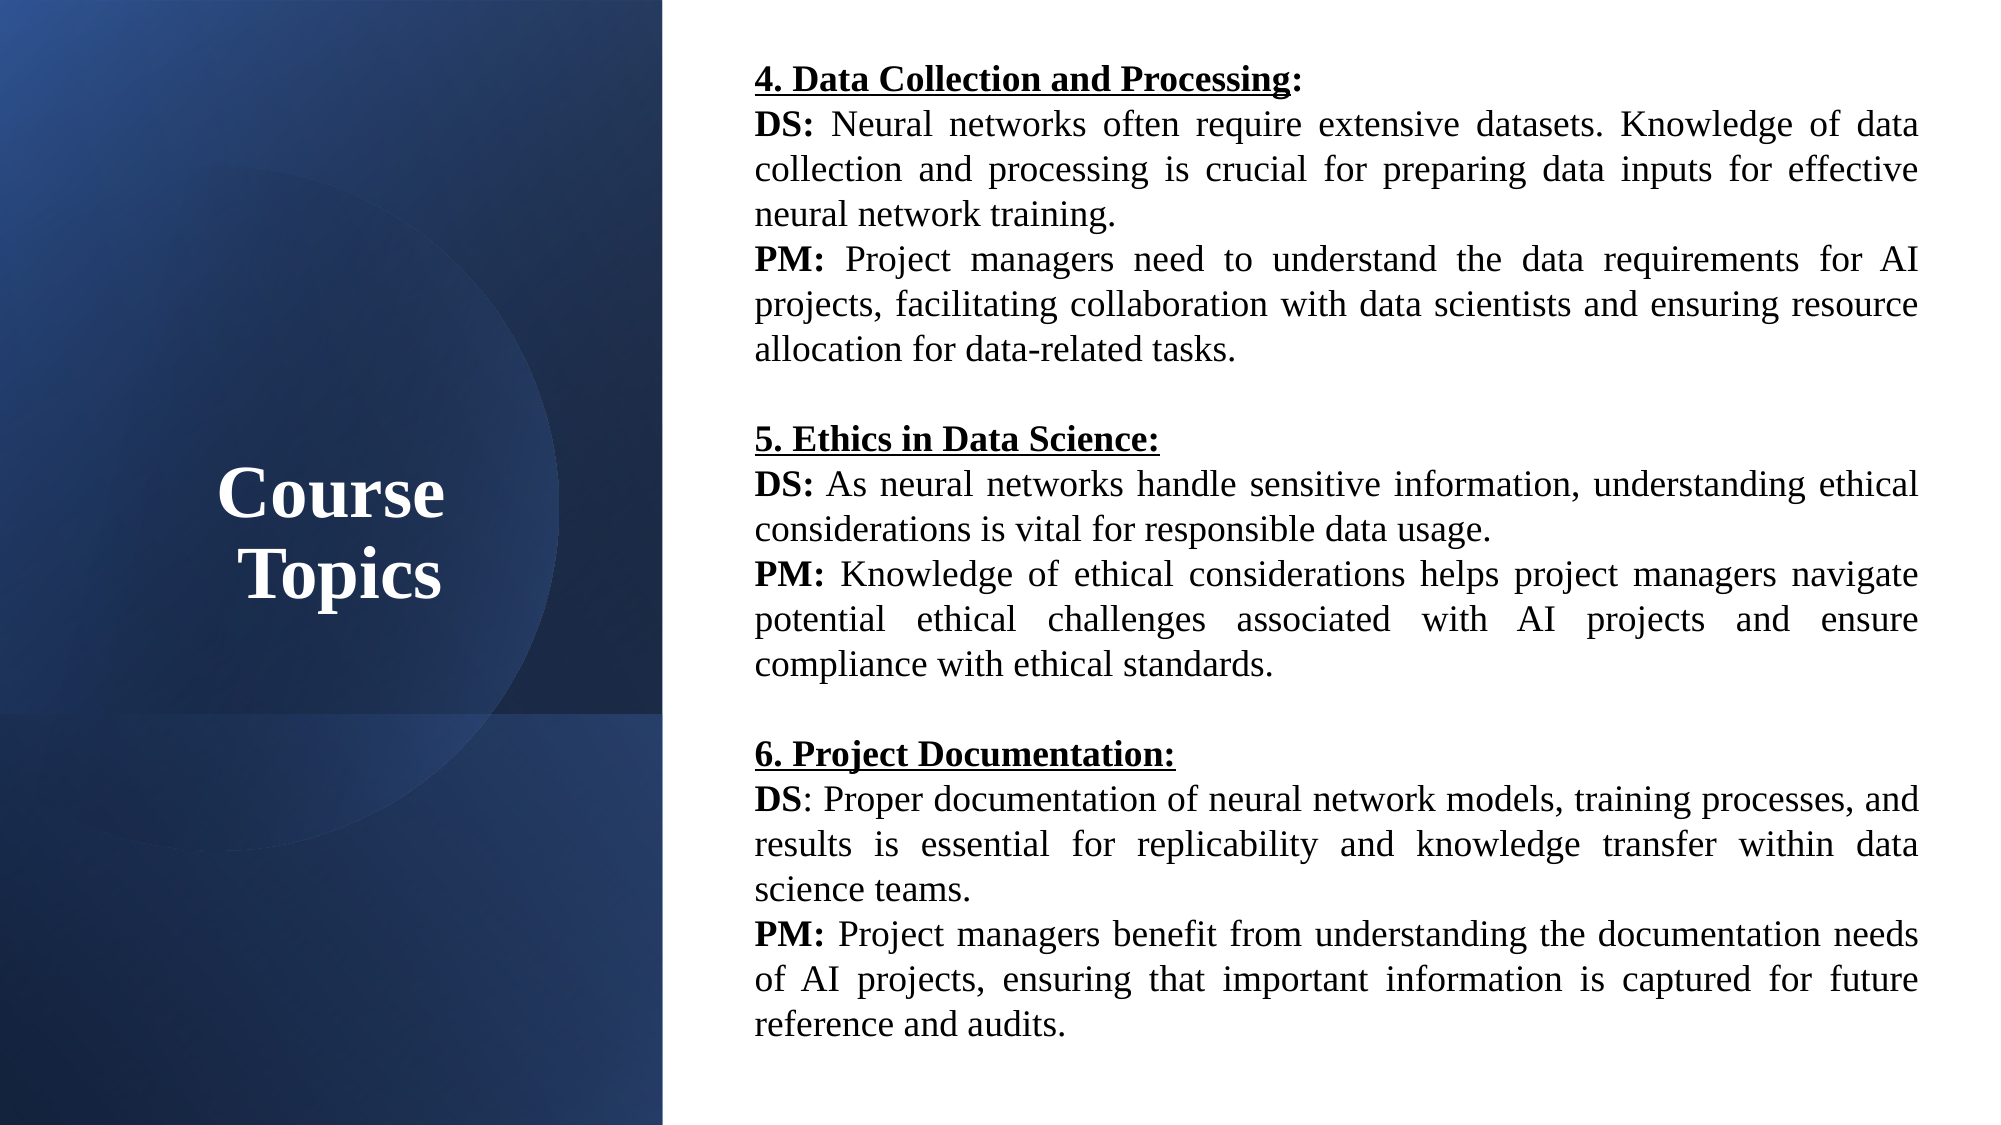

4. Data Collection and Processing:
DS: Neural networks often require extensive datasets. Knowledge of data collection and processing is crucial for preparing data inputs for effective neural network training.
PM: Project managers need to understand the data requirements for AI projects, facilitating collaboration with data scientists and ensuring resource allocation for data-related tasks.

5. Ethics in Data Science:
DS: As neural networks handle sensitive information, understanding ethical considerations is vital for responsible data usage.
PM: Knowledge of ethical considerations helps project managers navigate potential ethical challenges associated with AI projects and ensure compliance with ethical standards.

6. Project Documentation:
DS: Proper documentation of neural network models, training processes, and results is essential for replicability and knowledge transfer within data science teams.
PM: Project managers benefit from understanding the documentation needs of AI projects, ensuring that important information is captured for future reference and audits.

# Course Topics

12